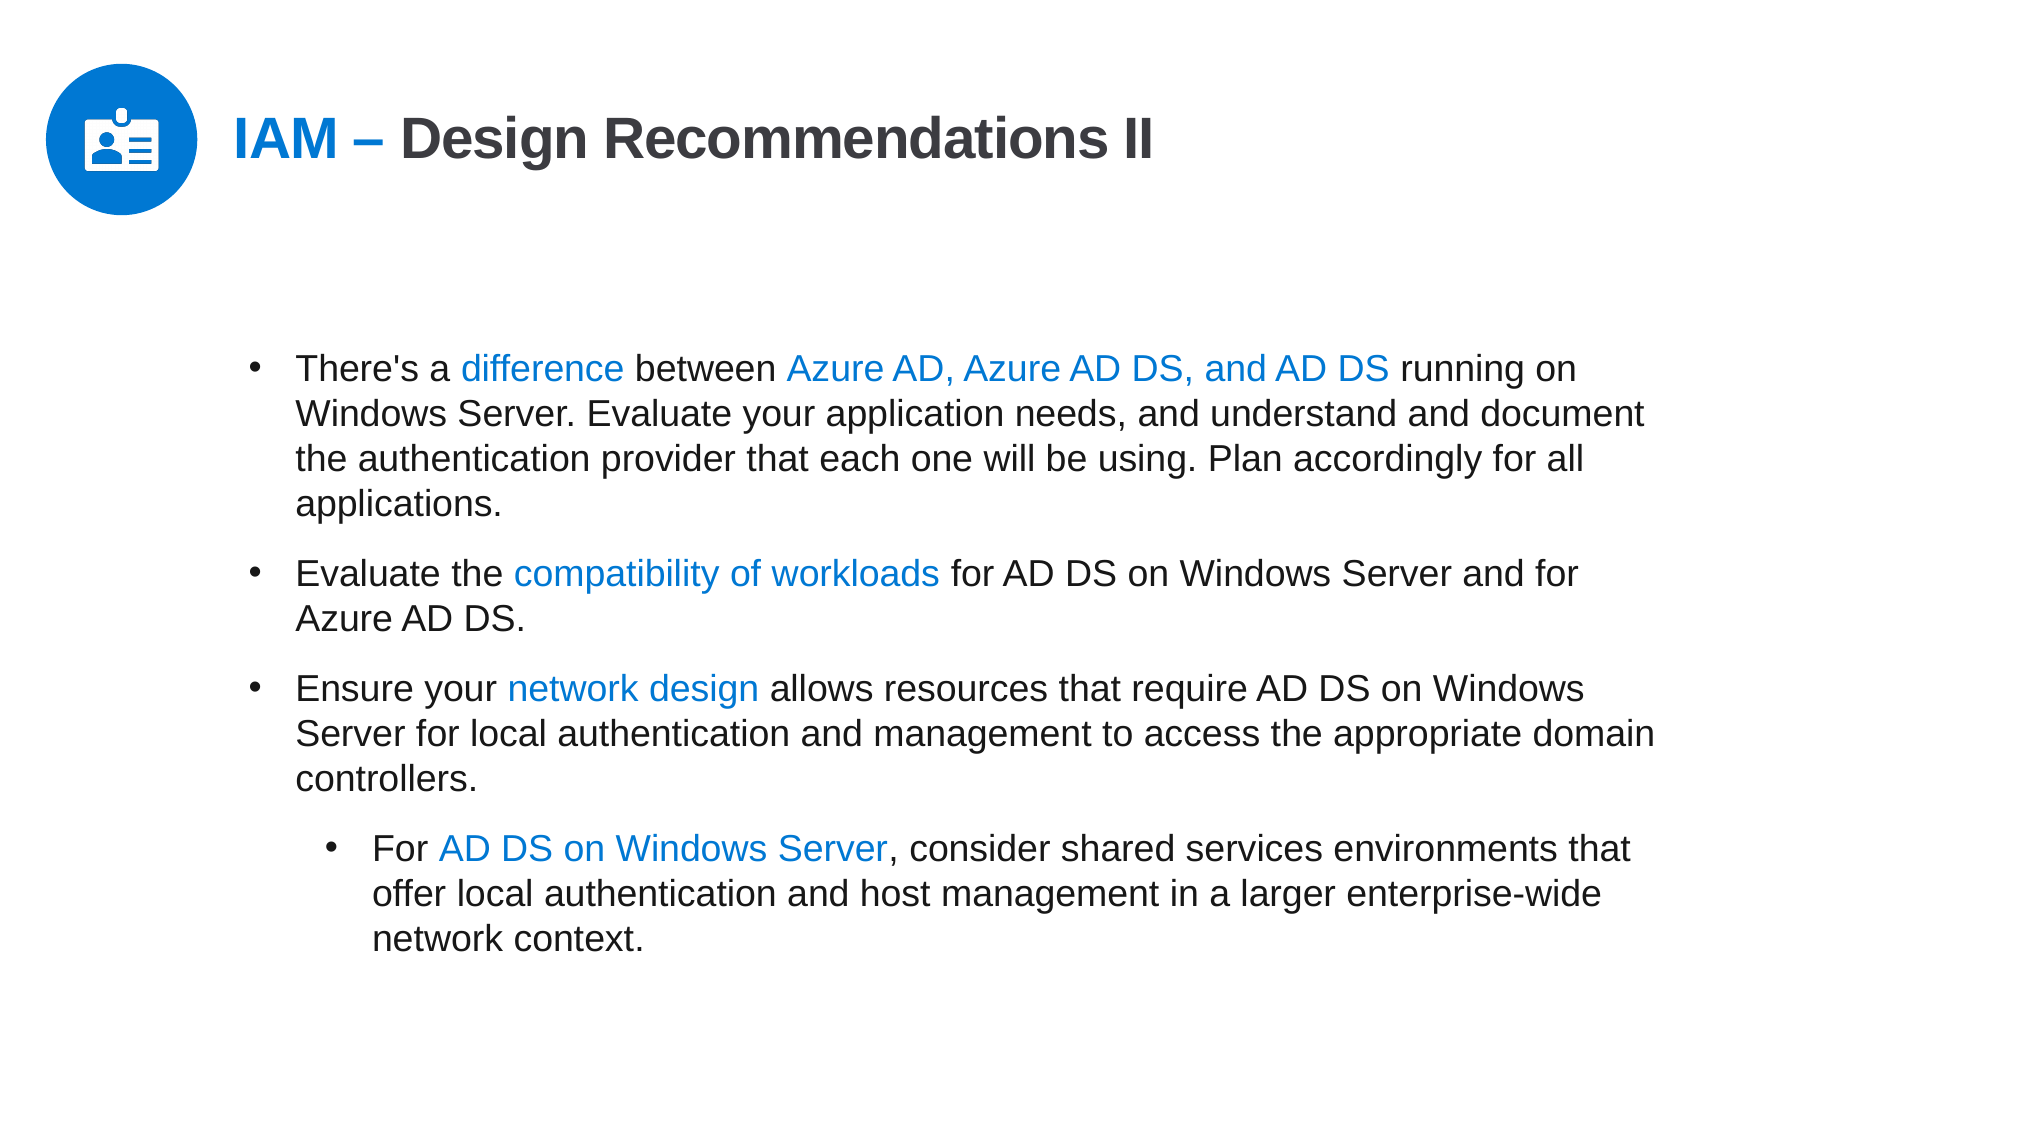

IAM – Design Recommendations II

There's a difference between Azure AD, Azure AD DS, and AD DS running on Windows Server. Evaluate your application needs, and understand and document the authentication provider that each one will be using. Plan accordingly for all applications.
Evaluate the compatibility of workloads for AD DS on Windows Server and for Azure AD DS.
Ensure your network design allows resources that require AD DS on Windows Server for local authentication and management to access the appropriate domain controllers.
For AD DS on Windows Server, consider shared services environments that offer local authentication and host management in a larger enterprise-wide network context.